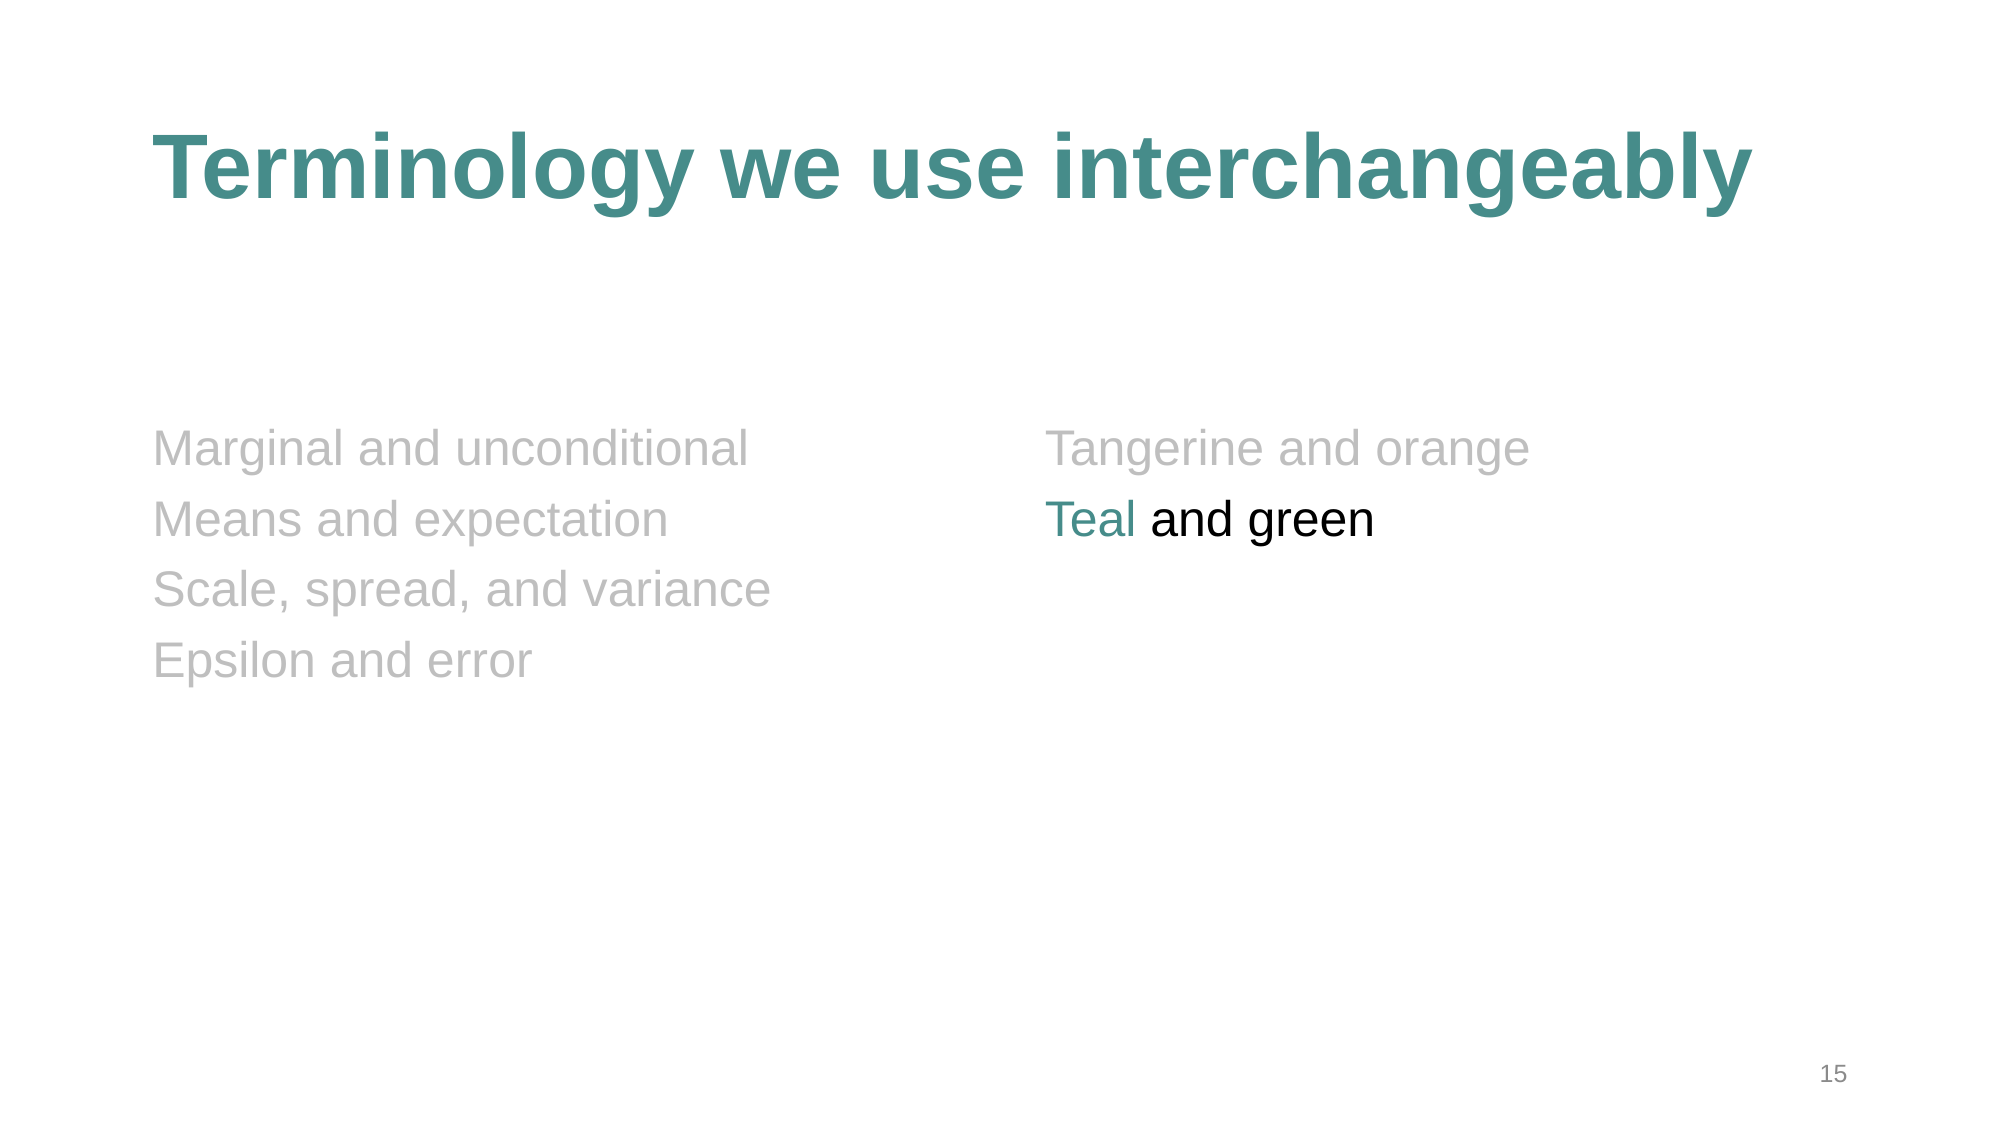

# Terminology we use interchangeably
| Marginal and unconditional | Tangerine and orange |
| --- | --- |
| Means and expectation | Teal and green |
| Scale, spread, and variance |  |
| Epsilon and error |  |
15